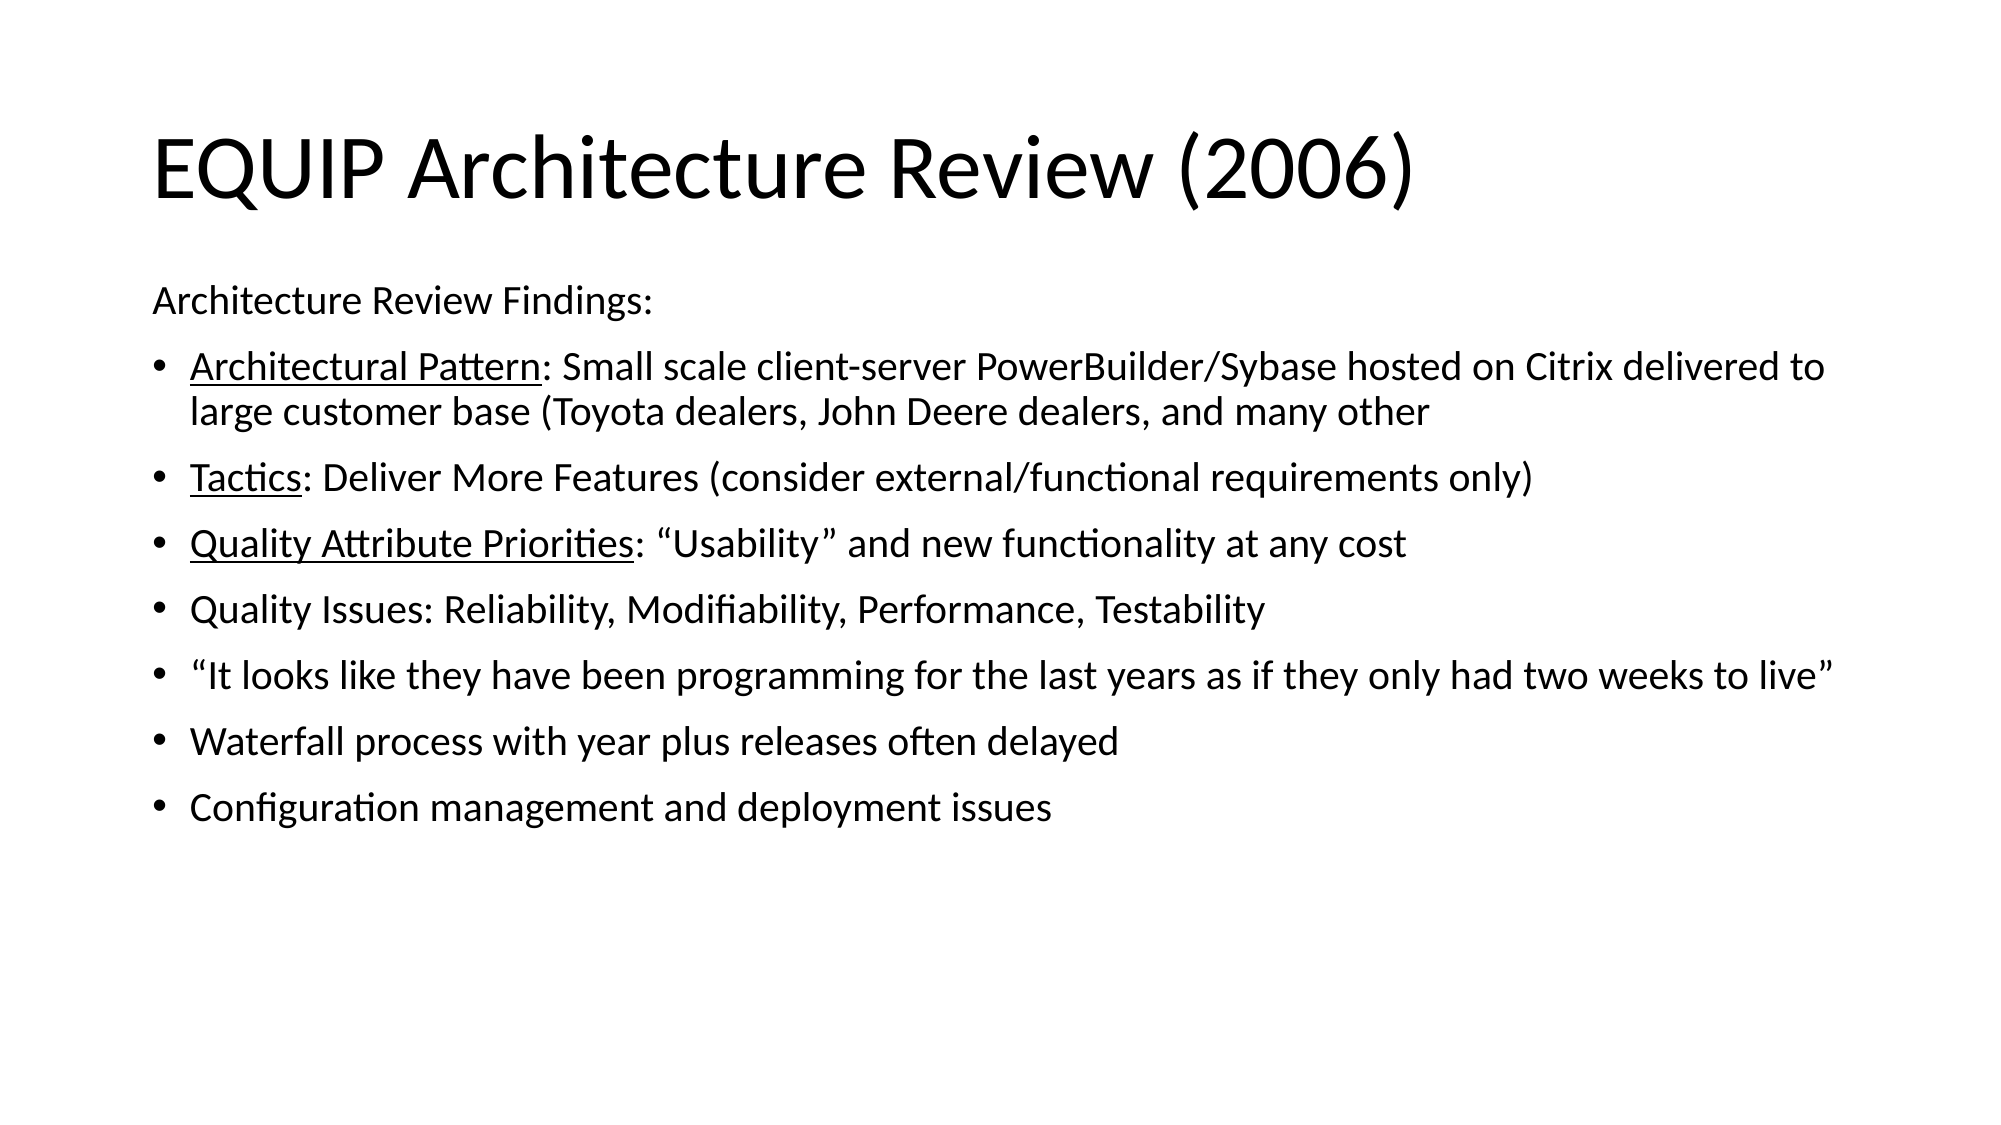

# EQUIP Architecture Review (2006)
Architecture Review Findings:
Architectural Pattern: Small scale client-server PowerBuilder/Sybase hosted on Citrix delivered to large customer base (Toyota dealers, John Deere dealers, and many other
Tactics: Deliver More Features (consider external/functional requirements only)
Quality Attribute Priorities: “Usability” and new functionality at any cost
Quality Issues: Reliability, Modifiability, Performance, Testability
“It looks like they have been programming for the last years as if they only had two weeks to live”
Waterfall process with year plus releases often delayed
Configuration management and deployment issues